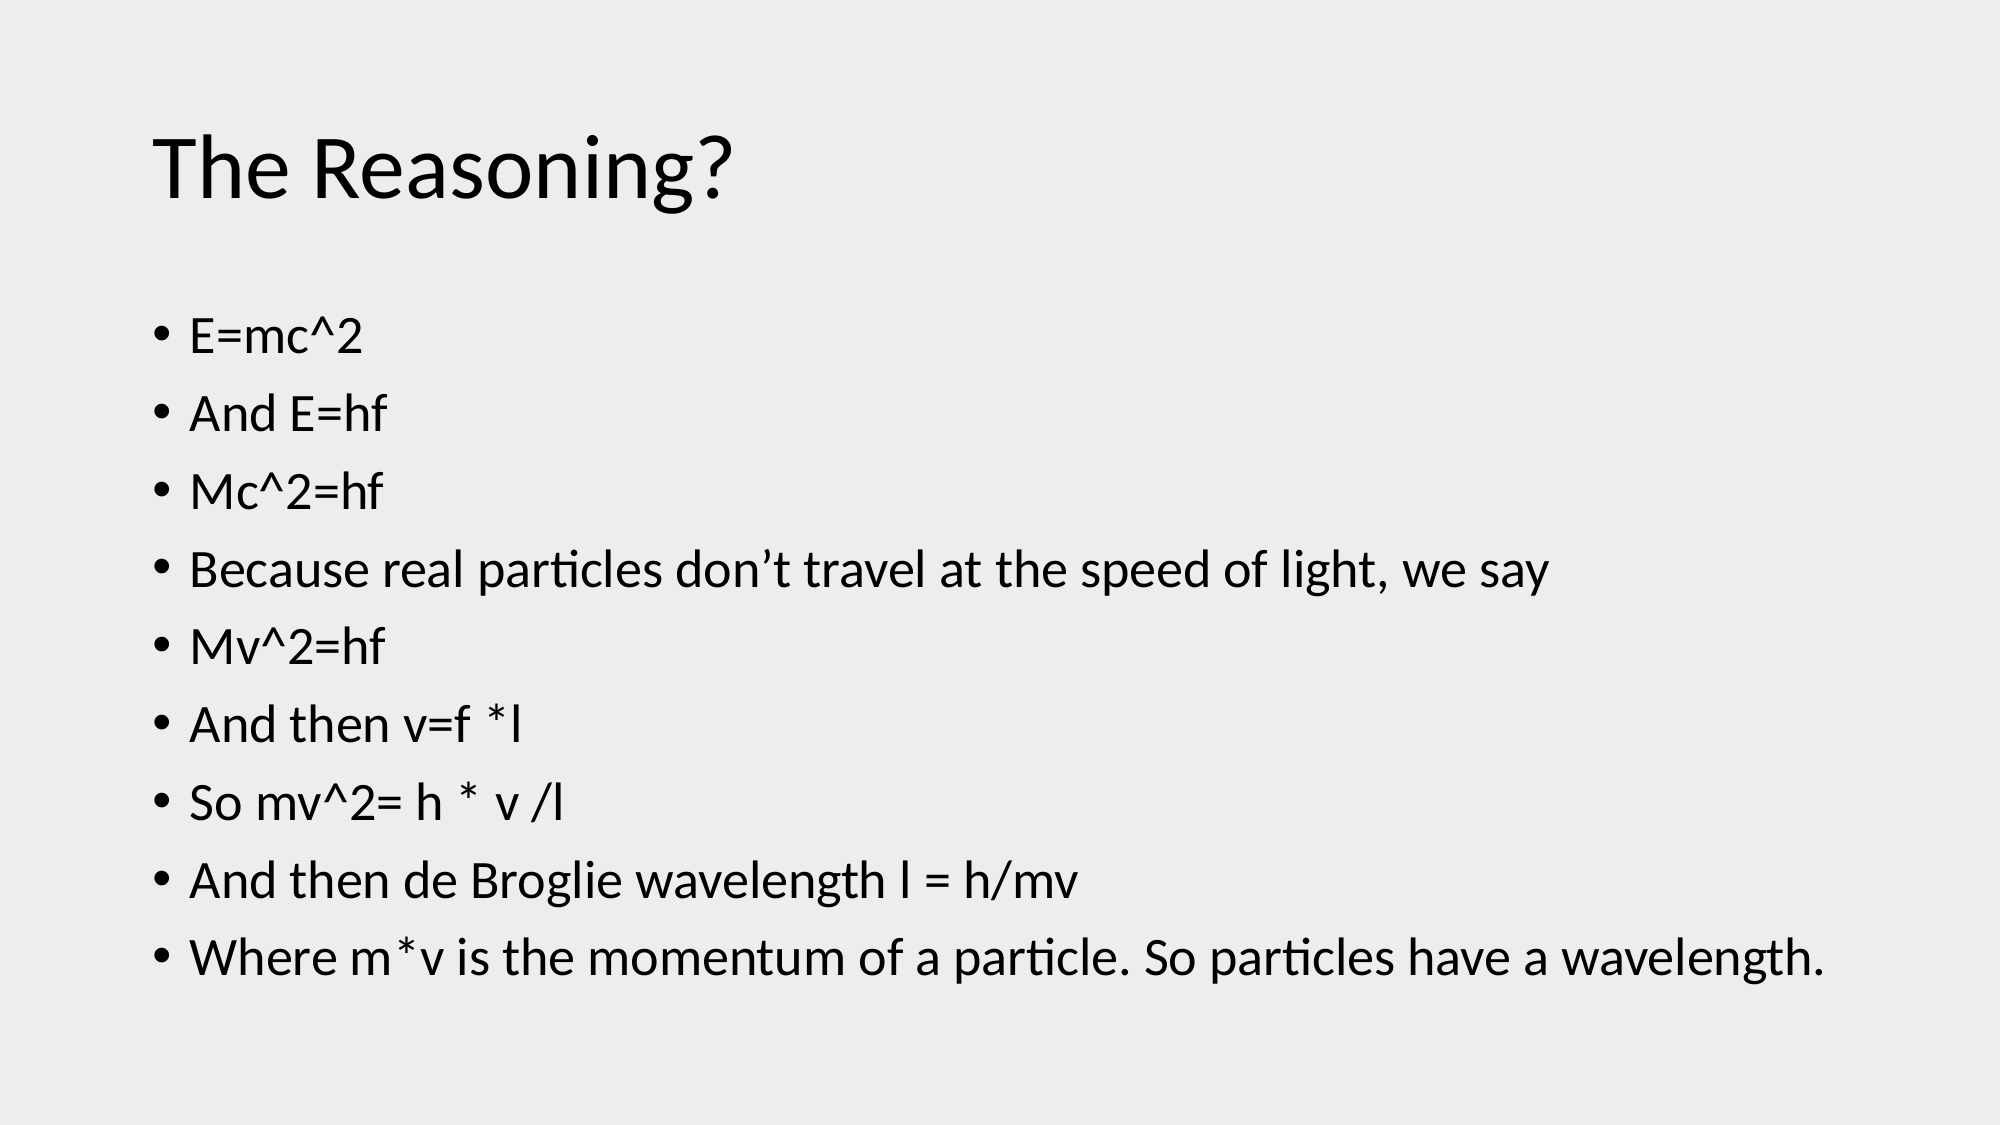

# The Reasoning?
E=mc^2
And E=hf
Mc^2=hf
Because real particles don’t travel at the speed of light, we say
Mv^2=hf
And then v=f *l
So mv^2= h * v /l
And then de Broglie wavelength l = h/mv
Where m*v is the momentum of a particle. So particles have a wavelength.